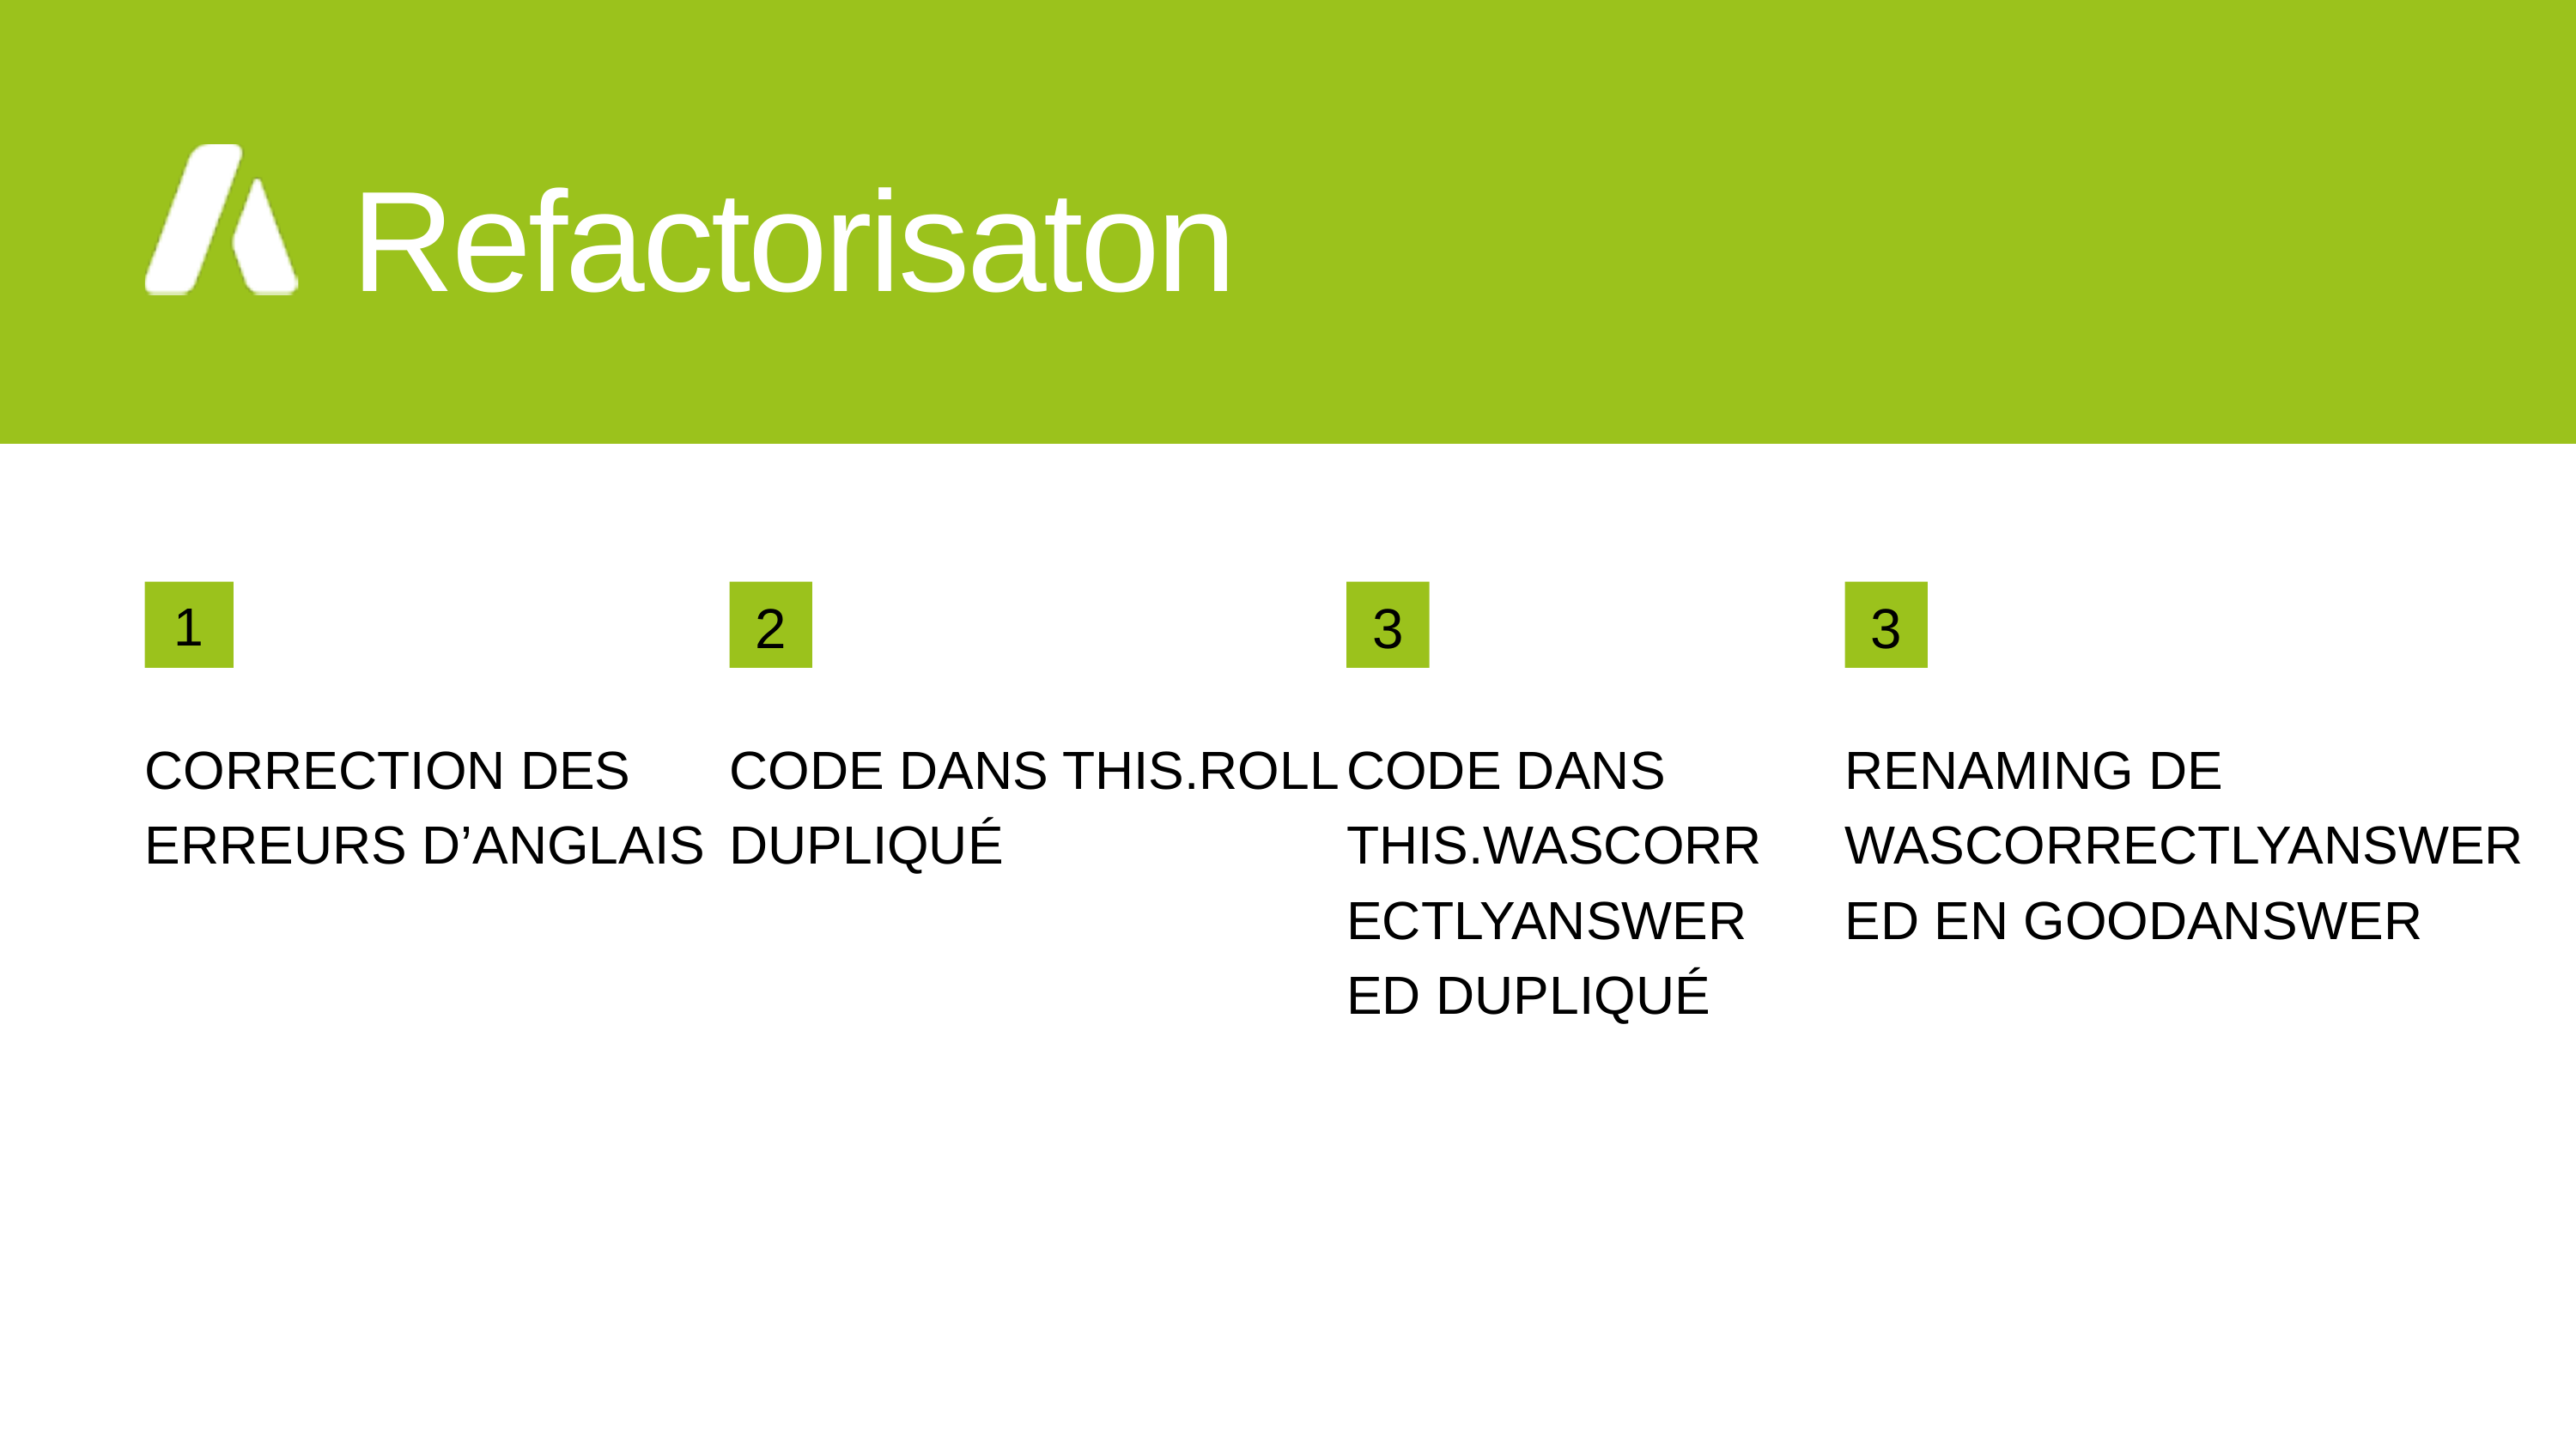

Refactorisaton

1

2

3

3
CORRECTION DES ERREURS D’ANGLAIS

CODE DANS THIS.ROLL DUPLIQUÉ

CODE DANS THIS.WASCORRECTLYANSWERED DUPLIQUÉ

RENAMING DE WASCORRECTLYANSWERED EN GOODANSWER